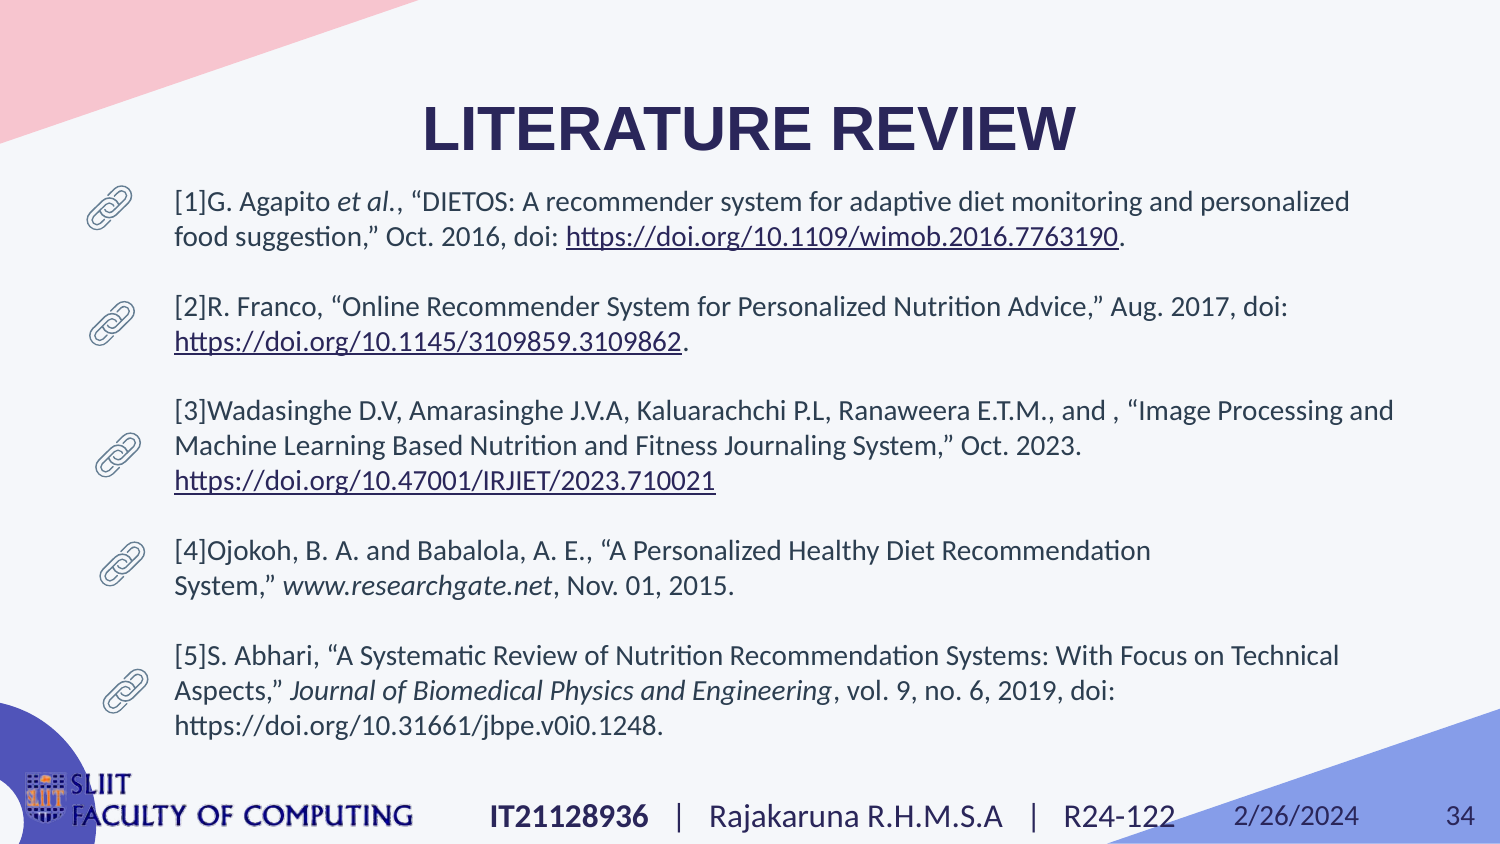

# LITERATURE REVIEW
[1]G. Agapito et al., “DIETOS: A recommender system for adaptive diet monitoring and personalized food suggestion,” Oct. 2016, doi: https://doi.org/10.1109/wimob.2016.7763190.

[2]R. Franco, “Online Recommender System for Personalized Nutrition Advice,” Aug. 2017, doi: https://doi.org/10.1145/3109859.3109862.

[3]Wadasinghe D.V, Amarasinghe J.V.A, Kaluarachchi P.L, Ranaweera E.T.M., and , “Image Processing and Machine Learning Based Nutrition and Fitness Journaling System,” Oct. 2023. https://doi.org/10.47001/IRJIET/2023.710021

[4]Ojokoh, B. A. and Babalola, A. E., “A Personalized Healthy Diet Recommendation System,” www.researchgate.net, Nov. 01, 2015.

[5]S. Abhari, “A Systematic Review of Nutrition Recommendation Systems: With Focus on Technical Aspects,” Journal of Biomedical Physics and Engineering, vol. 9, no. 6, 2019, doi: https://doi.org/10.31661/jbpe.v0i0.1248.

34
IT21128936   |   Rajakaruna R.H.M.S.A   |   R24-122
2/26/2024